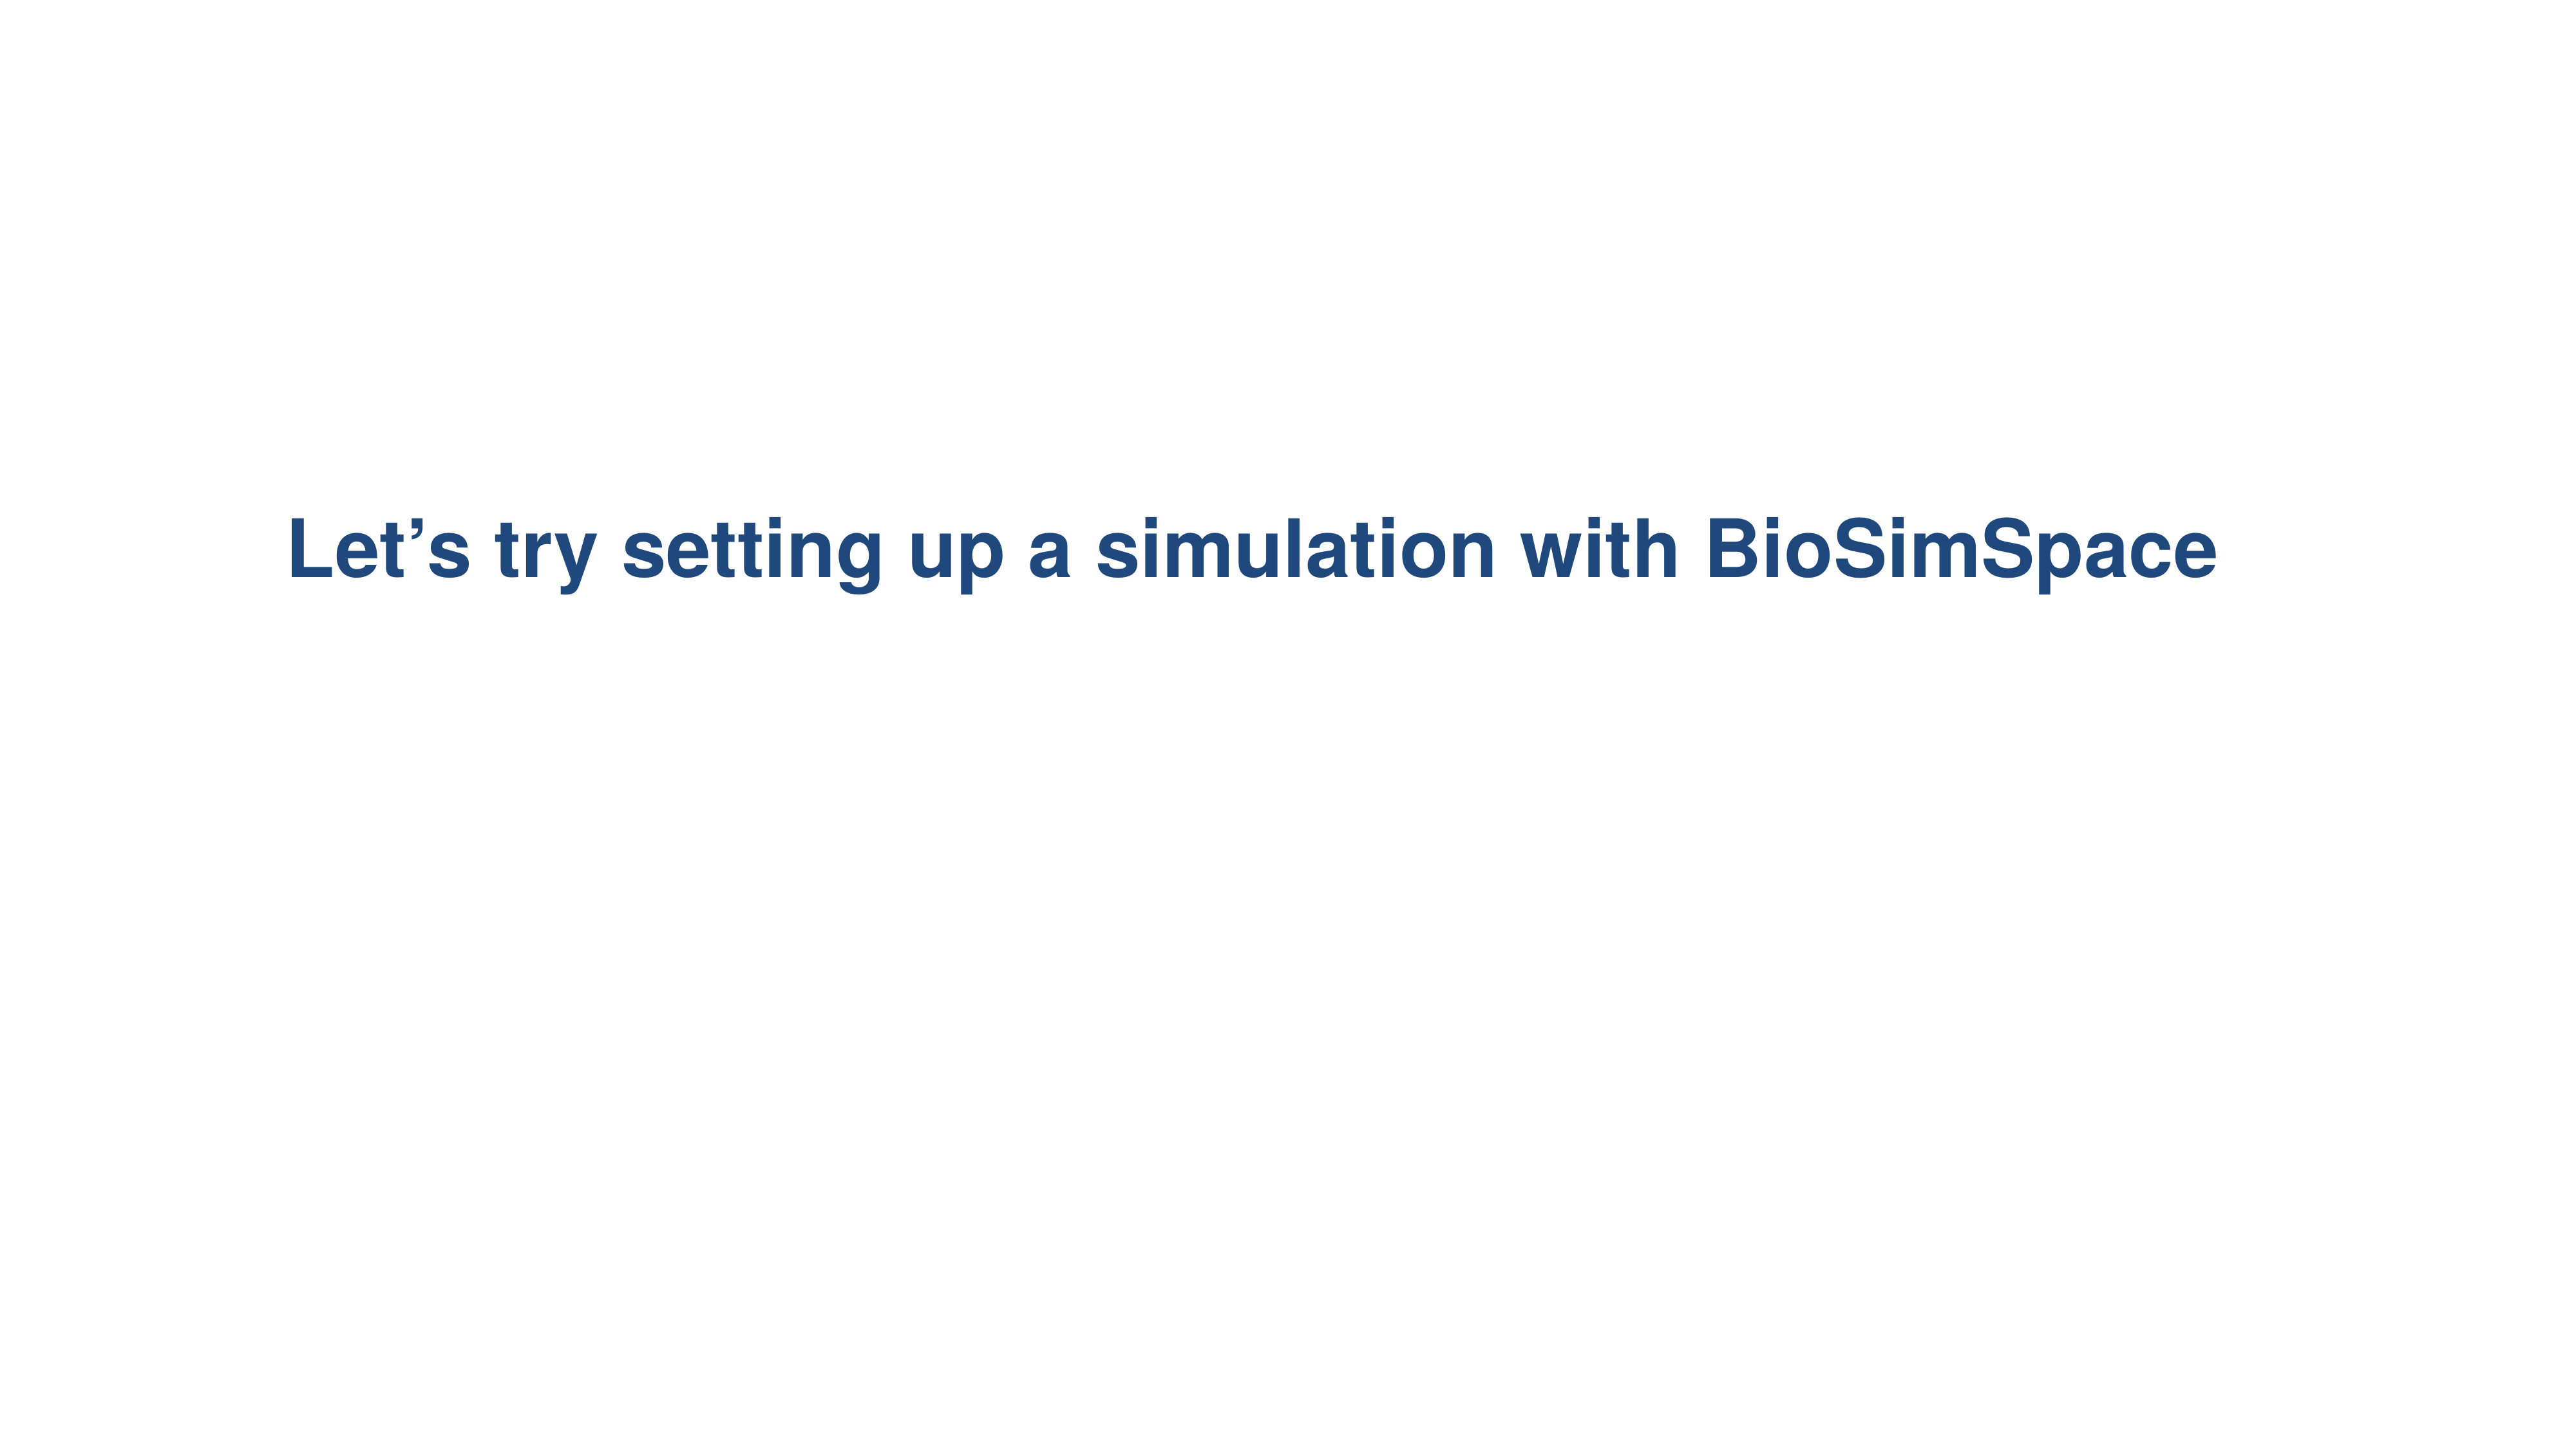

Let’s try setting up a simulation with BioSimSpace
15